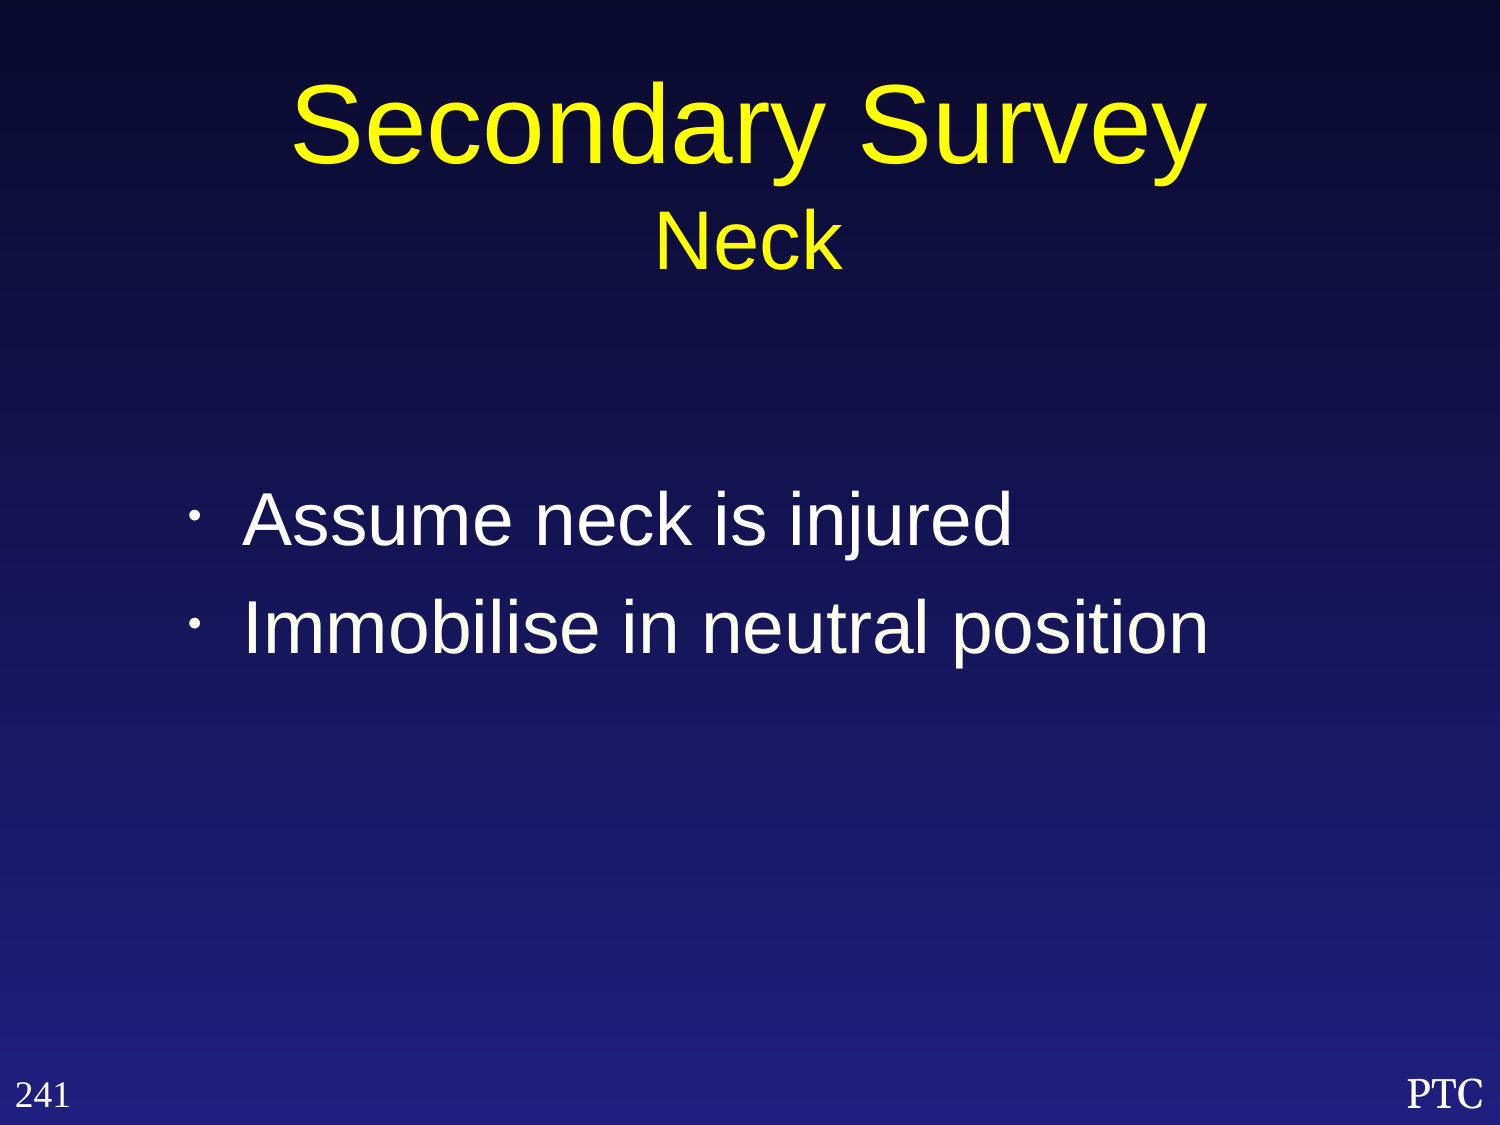

Secondary Survey
Neck
Assume neck is injured
Immobilise in neutral position

241